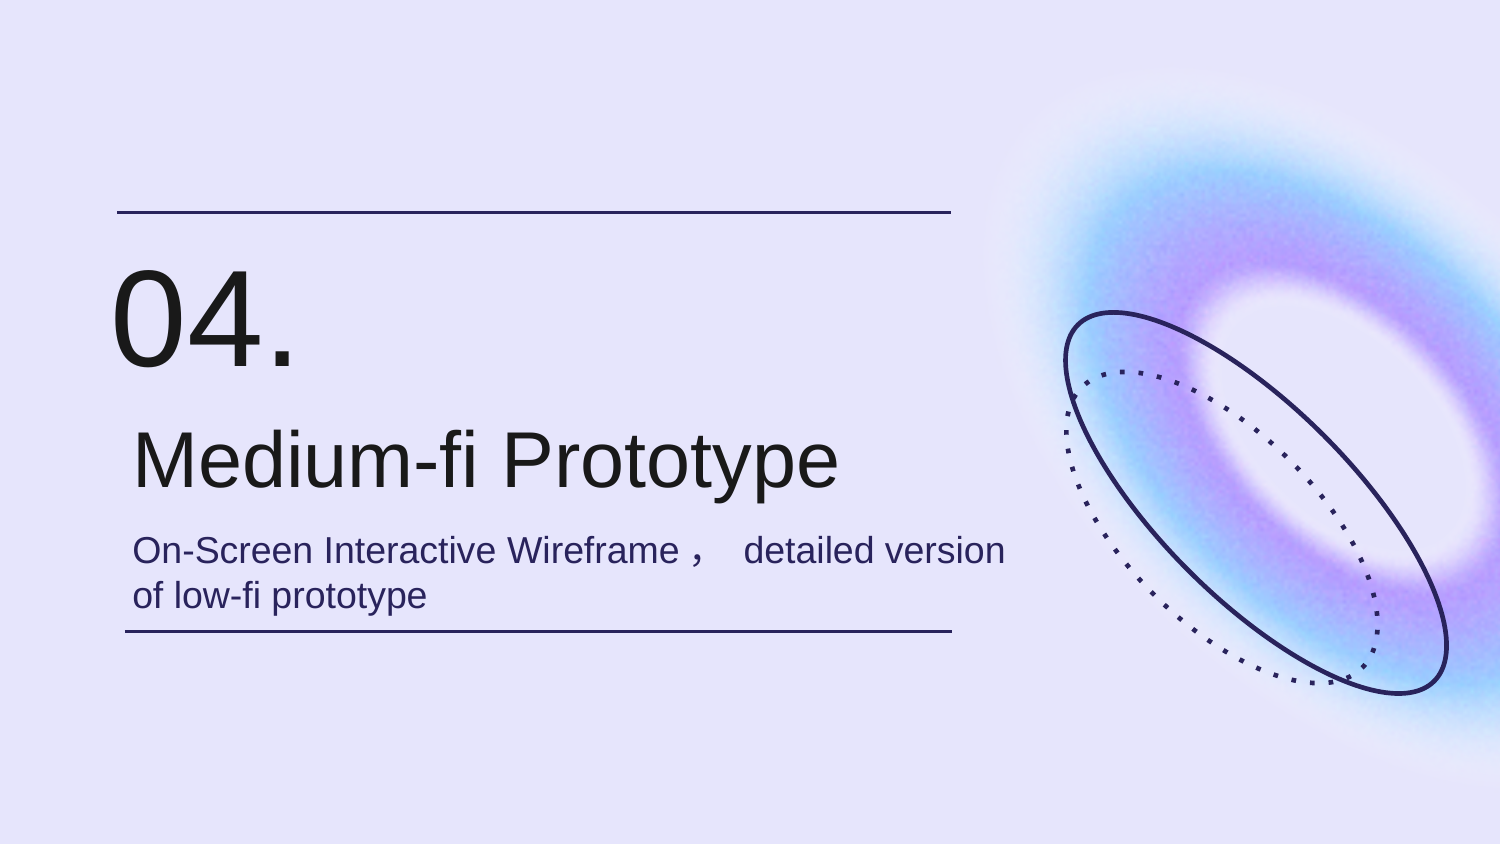

04.
# Medium-fi Prototype
On-Screen Interactive Wireframe， detailed version of low-fi prototype